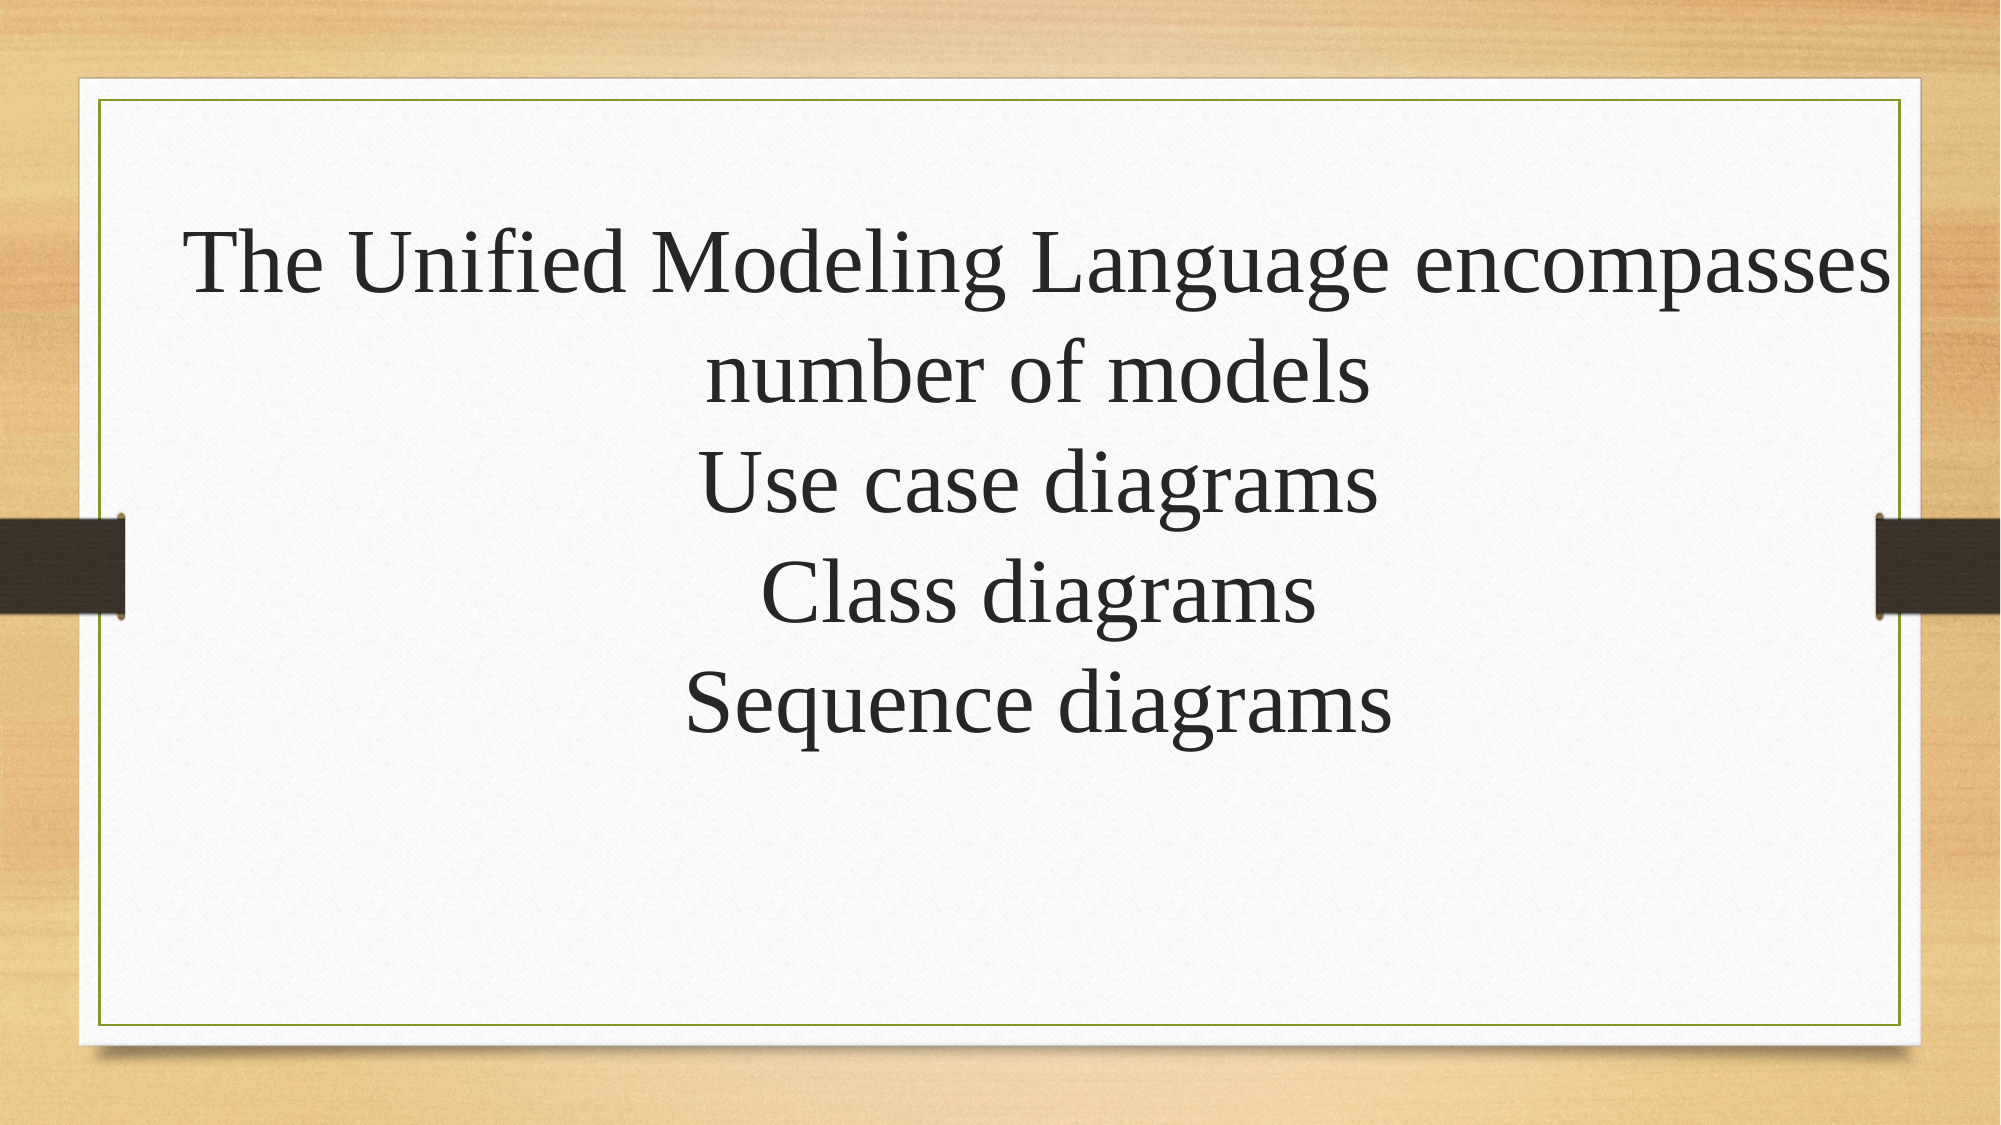

The Unified Modeling Language encompasses
number of models
Use case diagrams
Class diagrams
Sequence diagrams